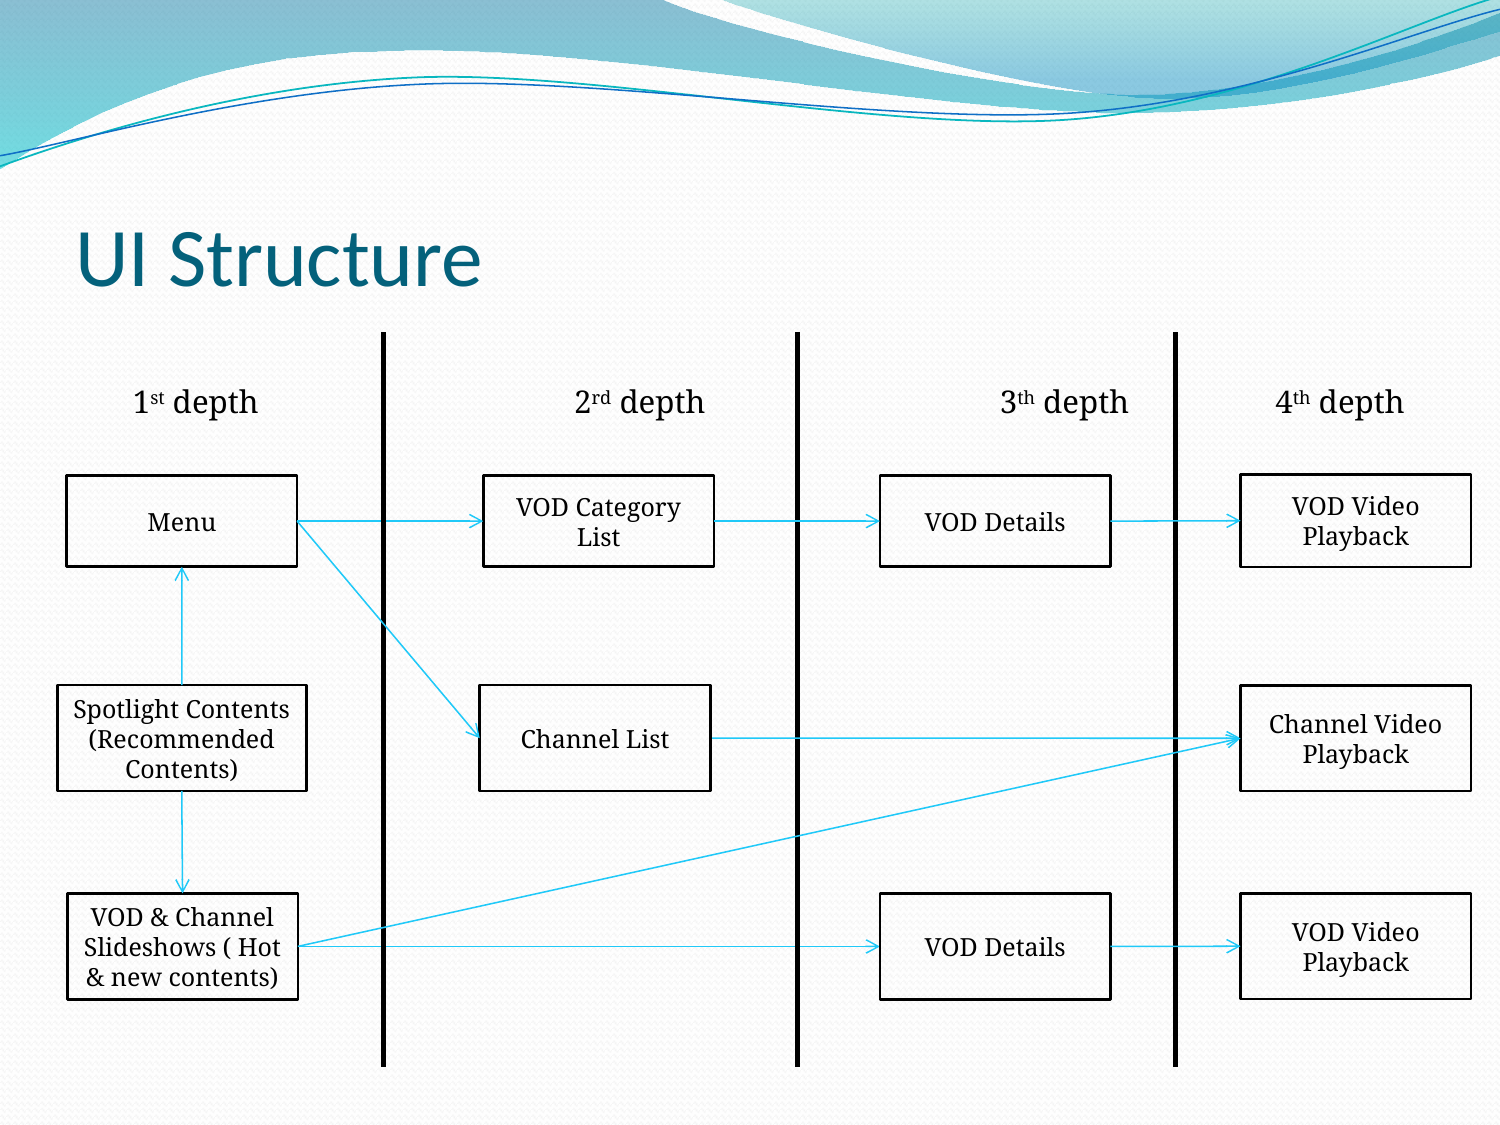

# UI Structure
1st depth
2rd depth
3th depth
4th depth
Menu
VOD Category List
VOD Video Playback
VOD Details
Spotlight Contents (Recommended Contents)
Channel List
Channel Video Playback
VOD Video Playback
VOD & Channel Slideshows ( Hot & new contents)
VOD Details